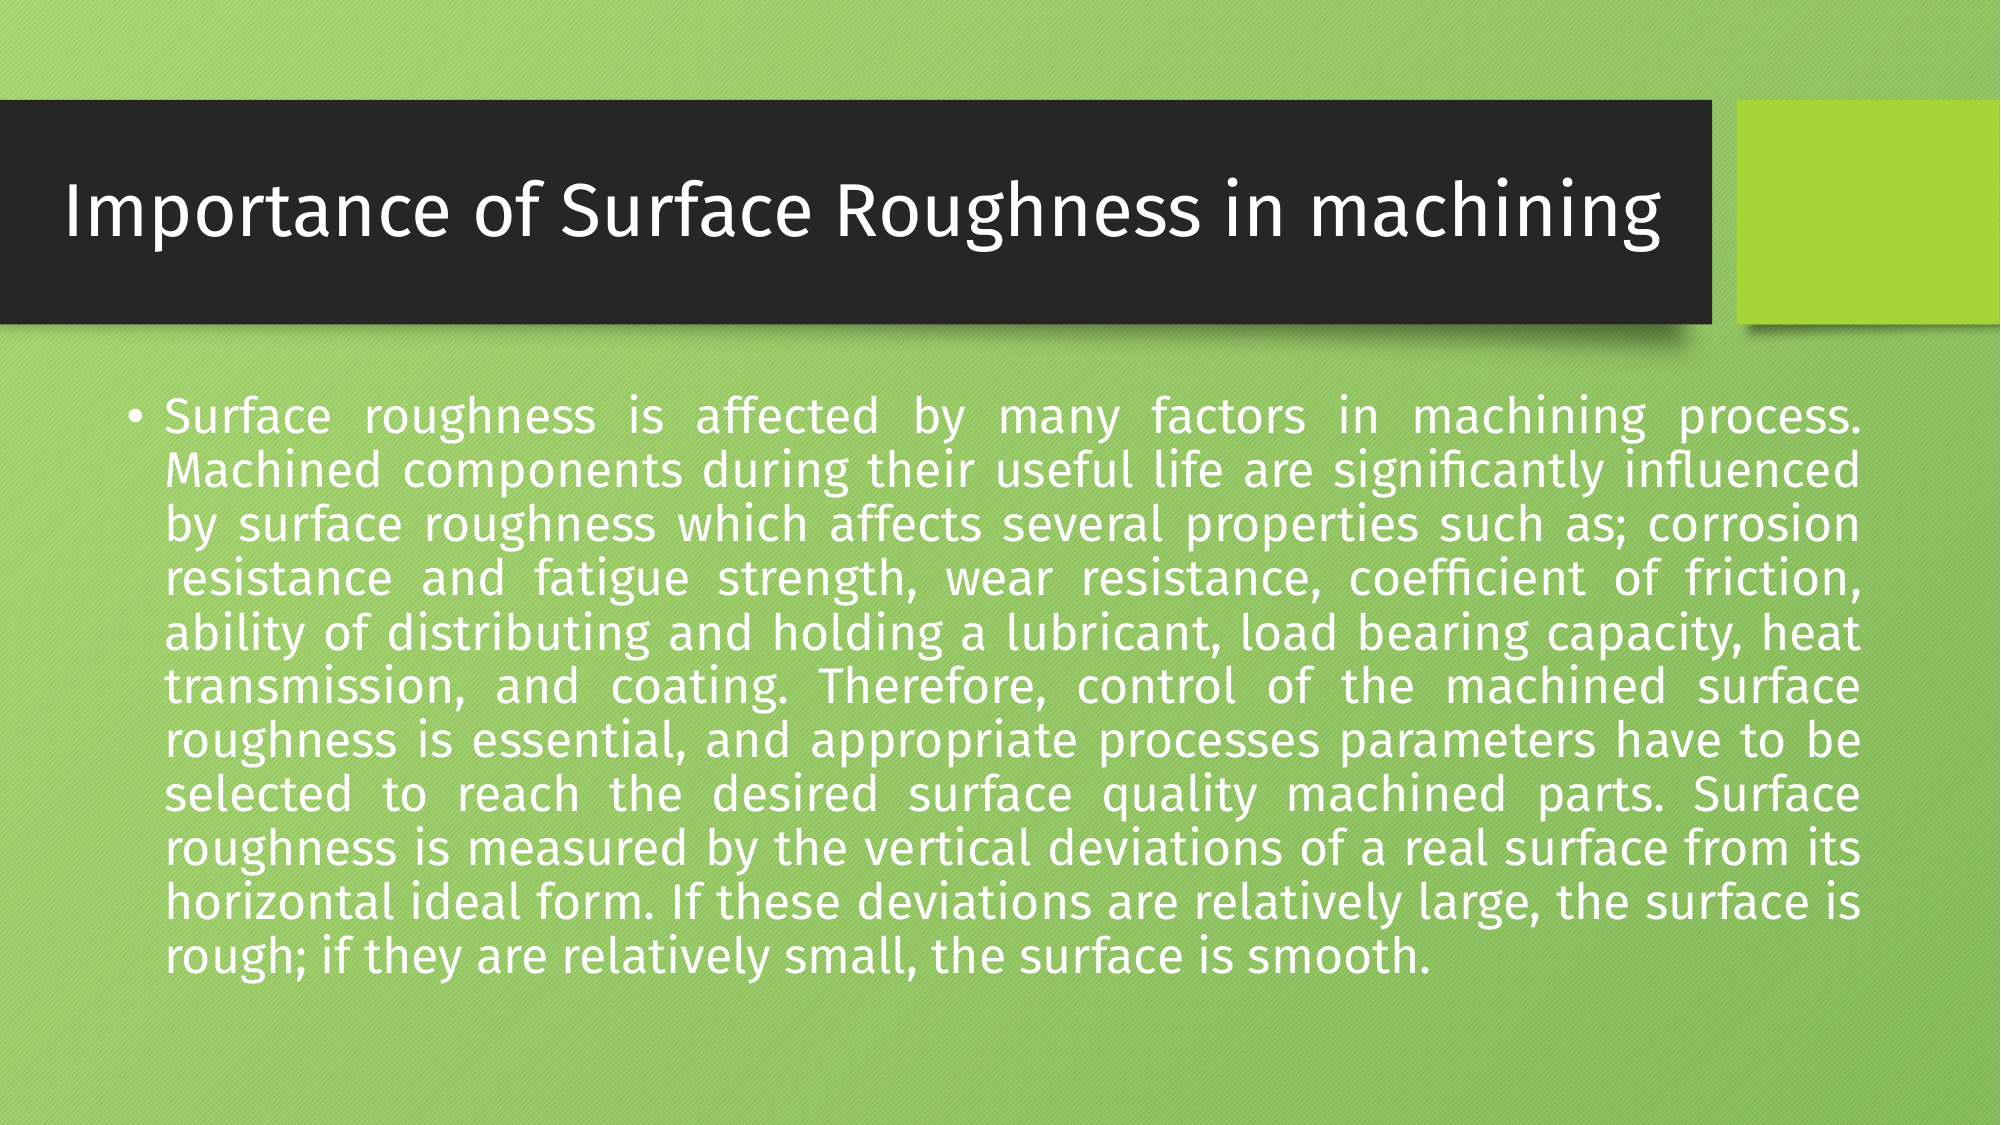

# Importance of Surface Roughness in machining
Surface roughness is affected by many factors in machining process. Machined components during their useful life are significantly influenced by surface roughness which affects several properties such as; corrosion resistance and fatigue strength, wear resistance, coefficient of friction, ability of distributing and holding a lubricant, load bearing capacity, heat transmission, and coating. Therefore, control of the machined surface roughness is essential, and appropriate processes parameters have to be selected to reach the desired surface quality machined parts. Surface roughness is measured by the vertical deviations of a real surface from its horizontal ideal form. If these deviations are relatively large, the surface is rough; if they are relatively small, the surface is smooth.